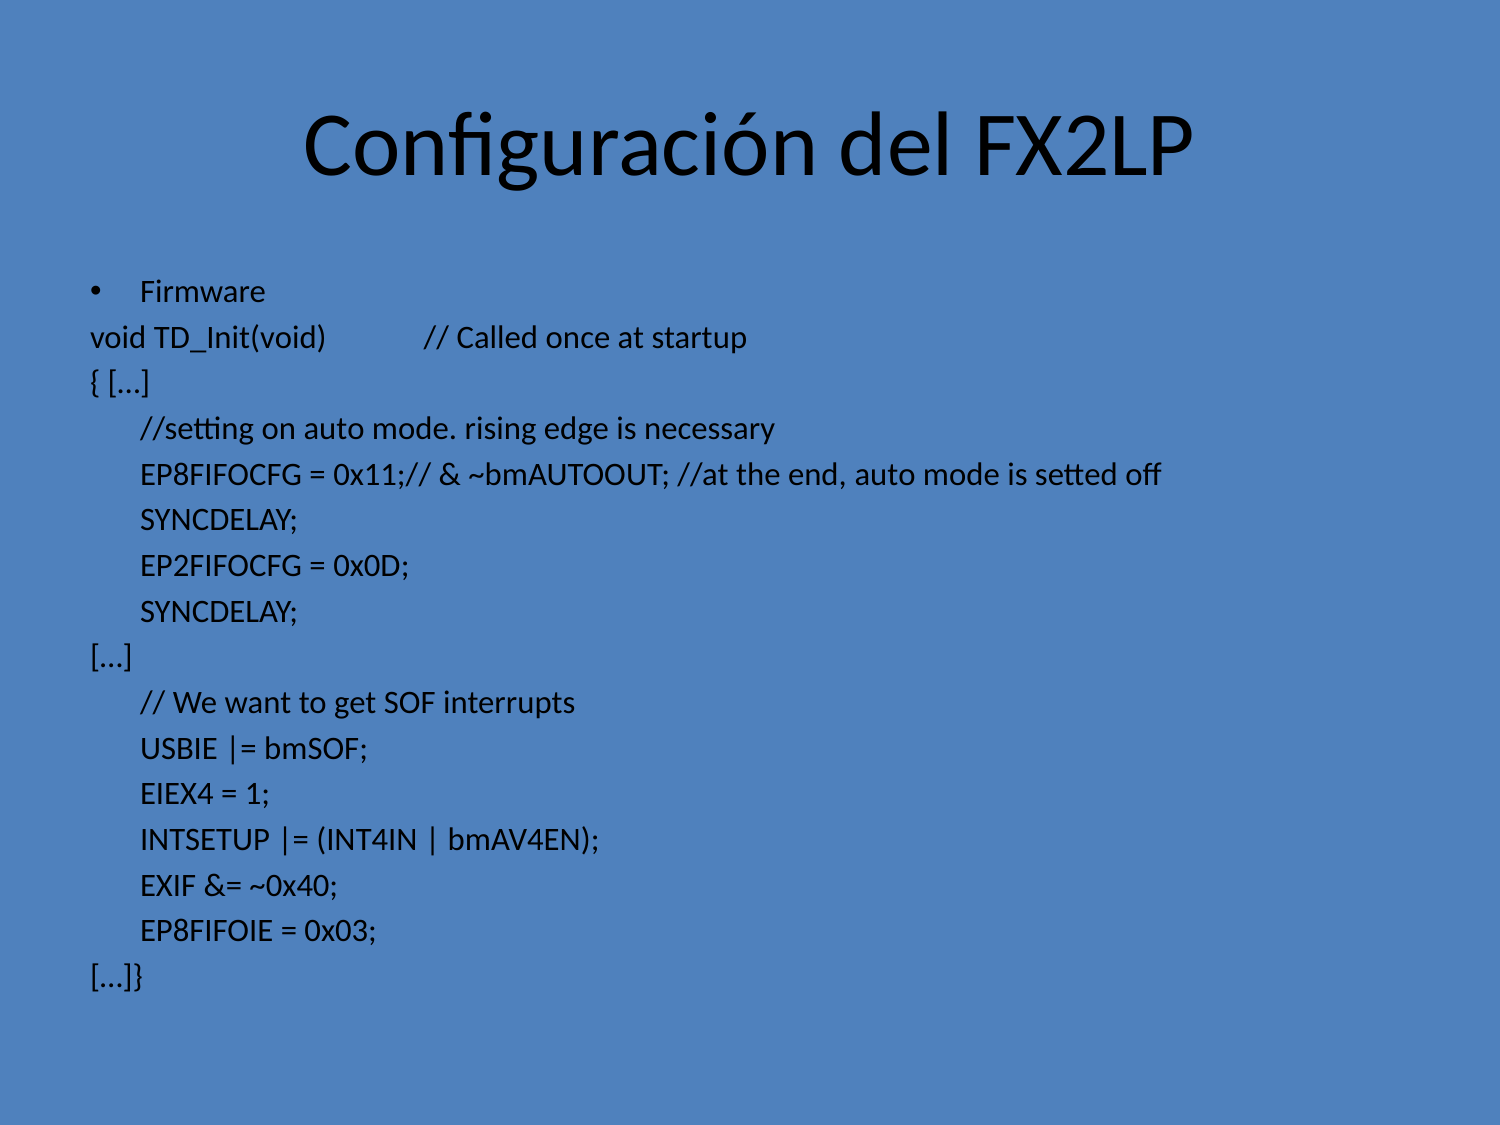

# Configuración del FX2LP
Firmware
void TD_Init(void)             // Called once at startup
{ […]
	//setting on auto mode. rising edge is necessary
	EP8FIFOCFG = 0x11;// & ~bmAUTOOUT; //at the end, auto mode is setted off
	SYNCDELAY;
	EP2FIFOCFG = 0x0D;
	SYNCDELAY;
[…]
	// We want to get SOF interrupts
	USBIE |= bmSOF;
	EIEX4 = 1;
	INTSETUP |= (INT4IN | bmAV4EN);
	EXIF &= ~0x40;
	EP8FIFOIE = 0x03;
[…]}